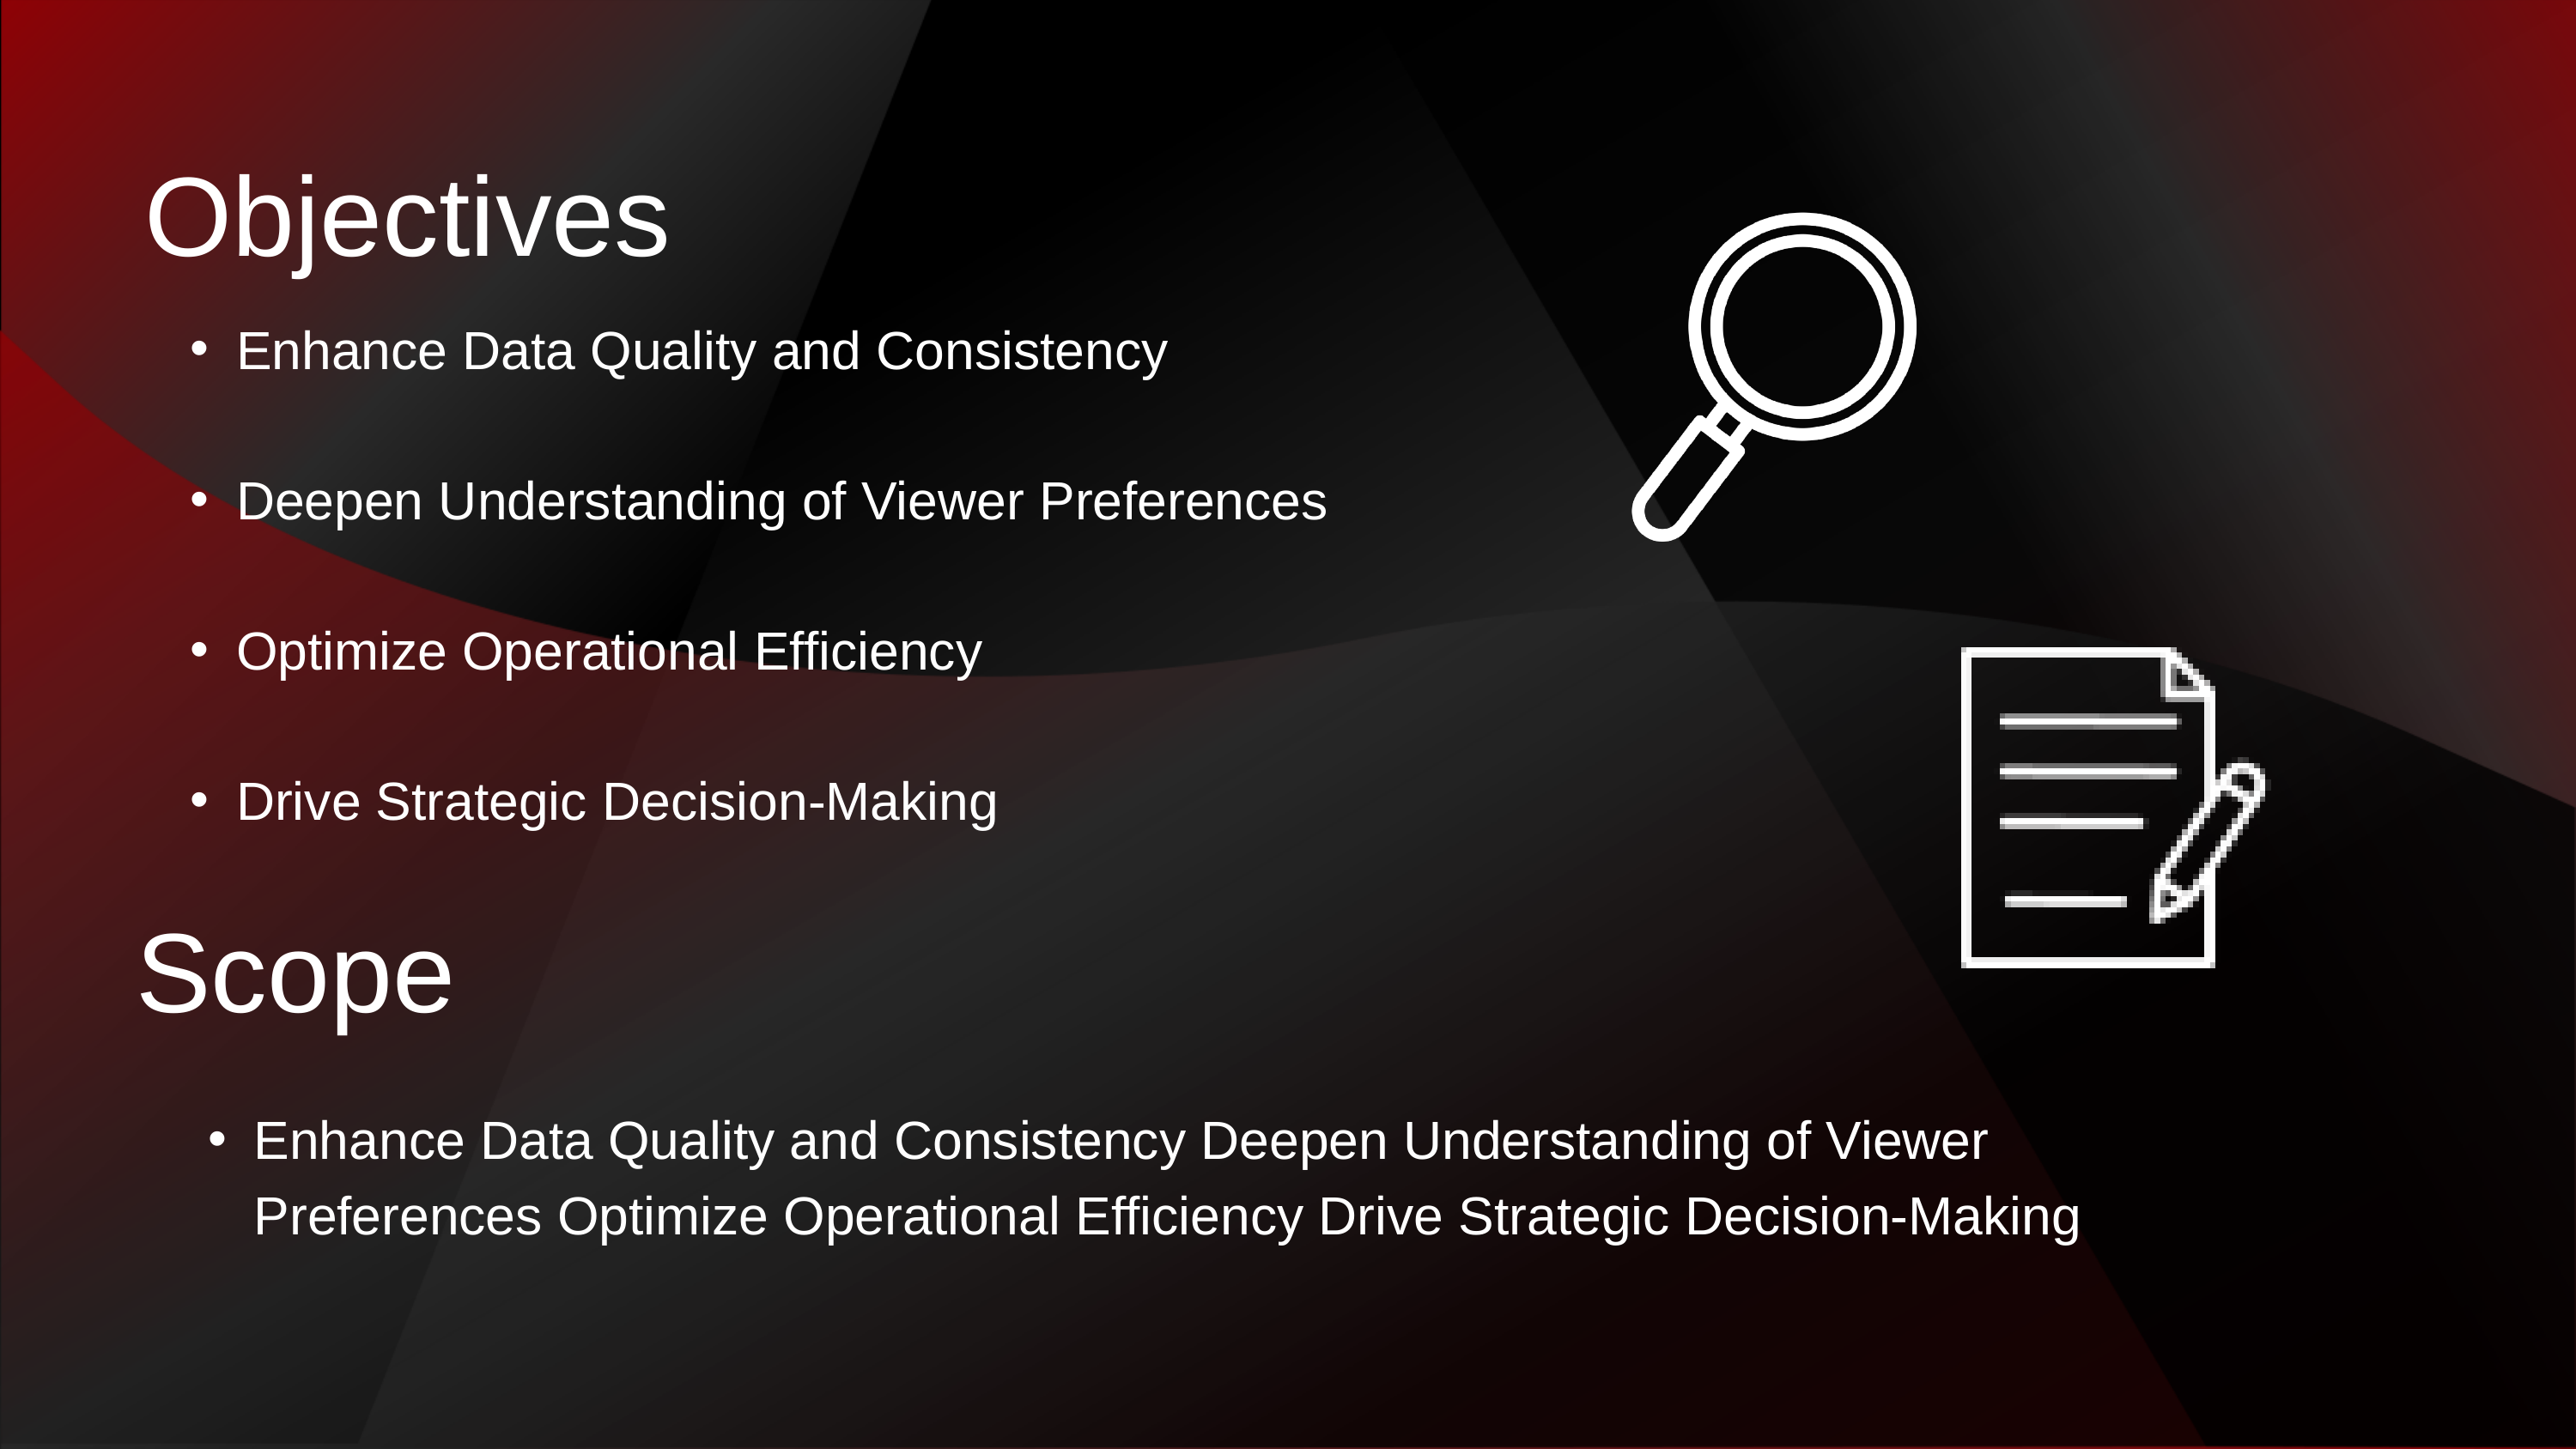

Objectives

Enhance Data Quality and Consistency

Deepen Understanding of Viewer Preferences

Optimize Operational Efficiency

Drive Strategic Decision-Making

Scope
Enhance Data Quality and Consistency Deepen Understanding of Viewer Preferences Optimize Operational Efficiency Drive Strategic Decision-Making